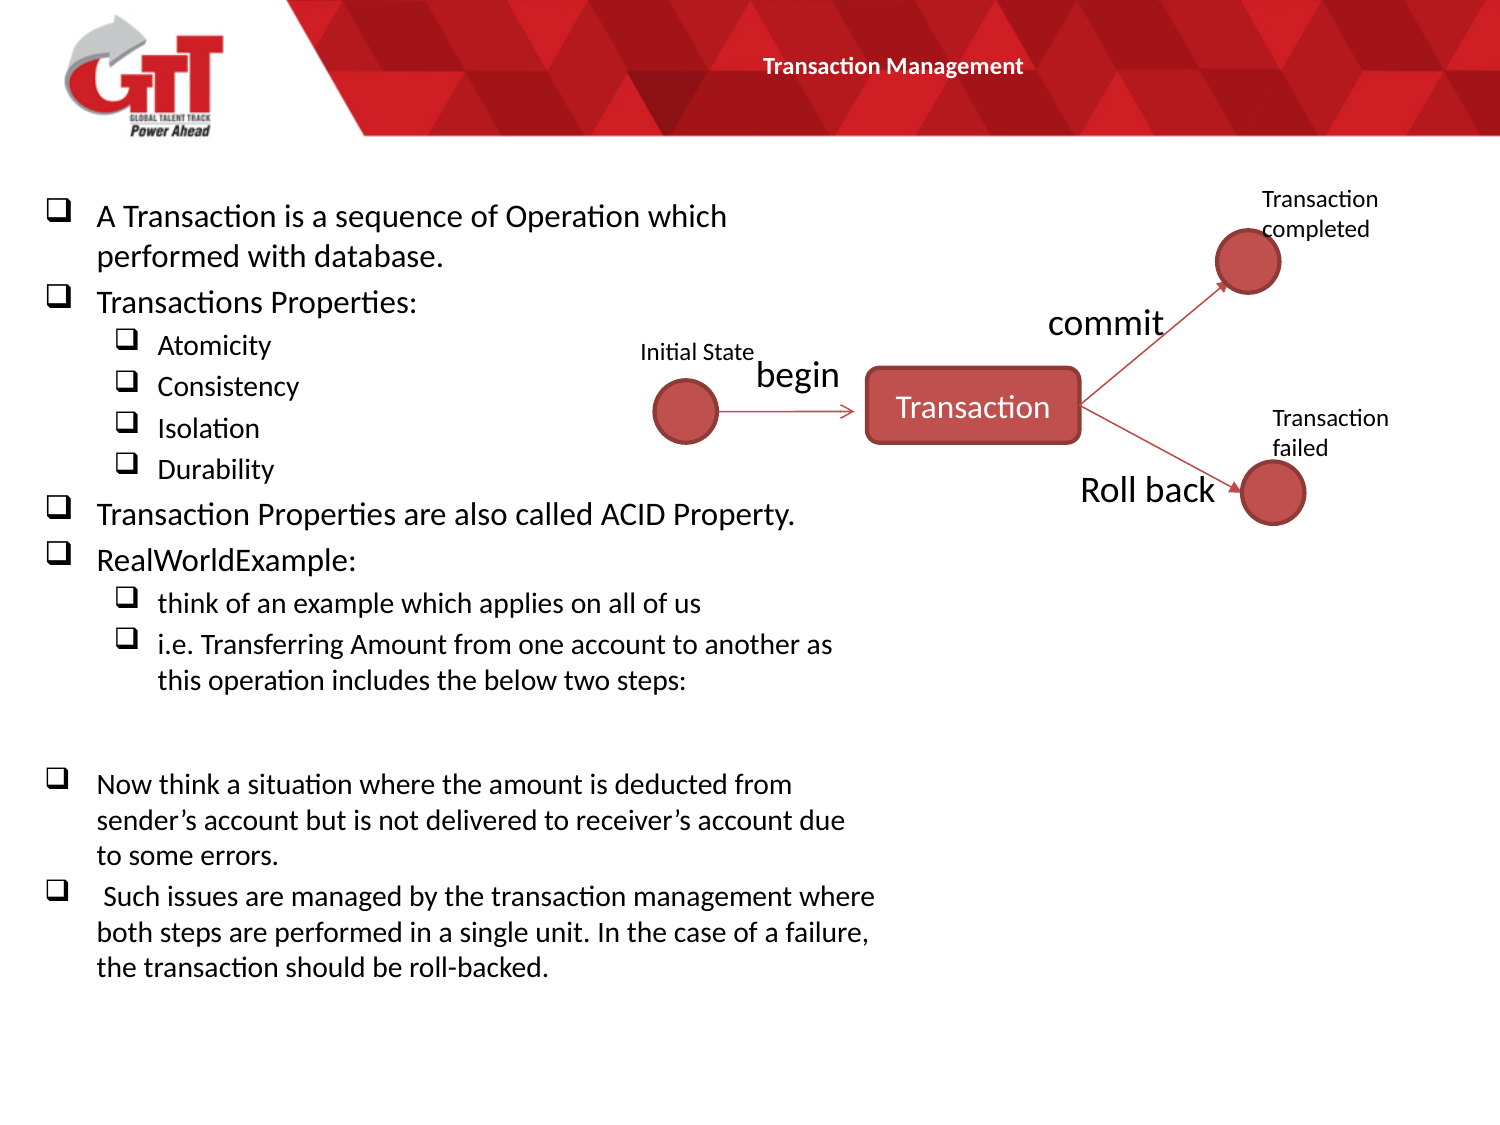

# Transaction Management
Transaction
completed

commit
Initial State
begin
Transaction

Transaction
failed
Roll back

A Transaction is a sequence of Operation which performed with database.
Transactions Properties:
Atomicity
Consistency
Isolation
Durability
Transaction Properties are also called ACID Property.
RealWorldExample:
think of an example which applies on all of us
i.e. Transferring Amount from one account to another as this operation includes the below two steps:

Now think a situation where the amount is deducted from sender’s account but is not delivered to receiver’s account due to some errors.
 Such issues are managed by the transaction management where both steps are performed in a single unit. In the case of a failure, the transaction should be roll-backed.